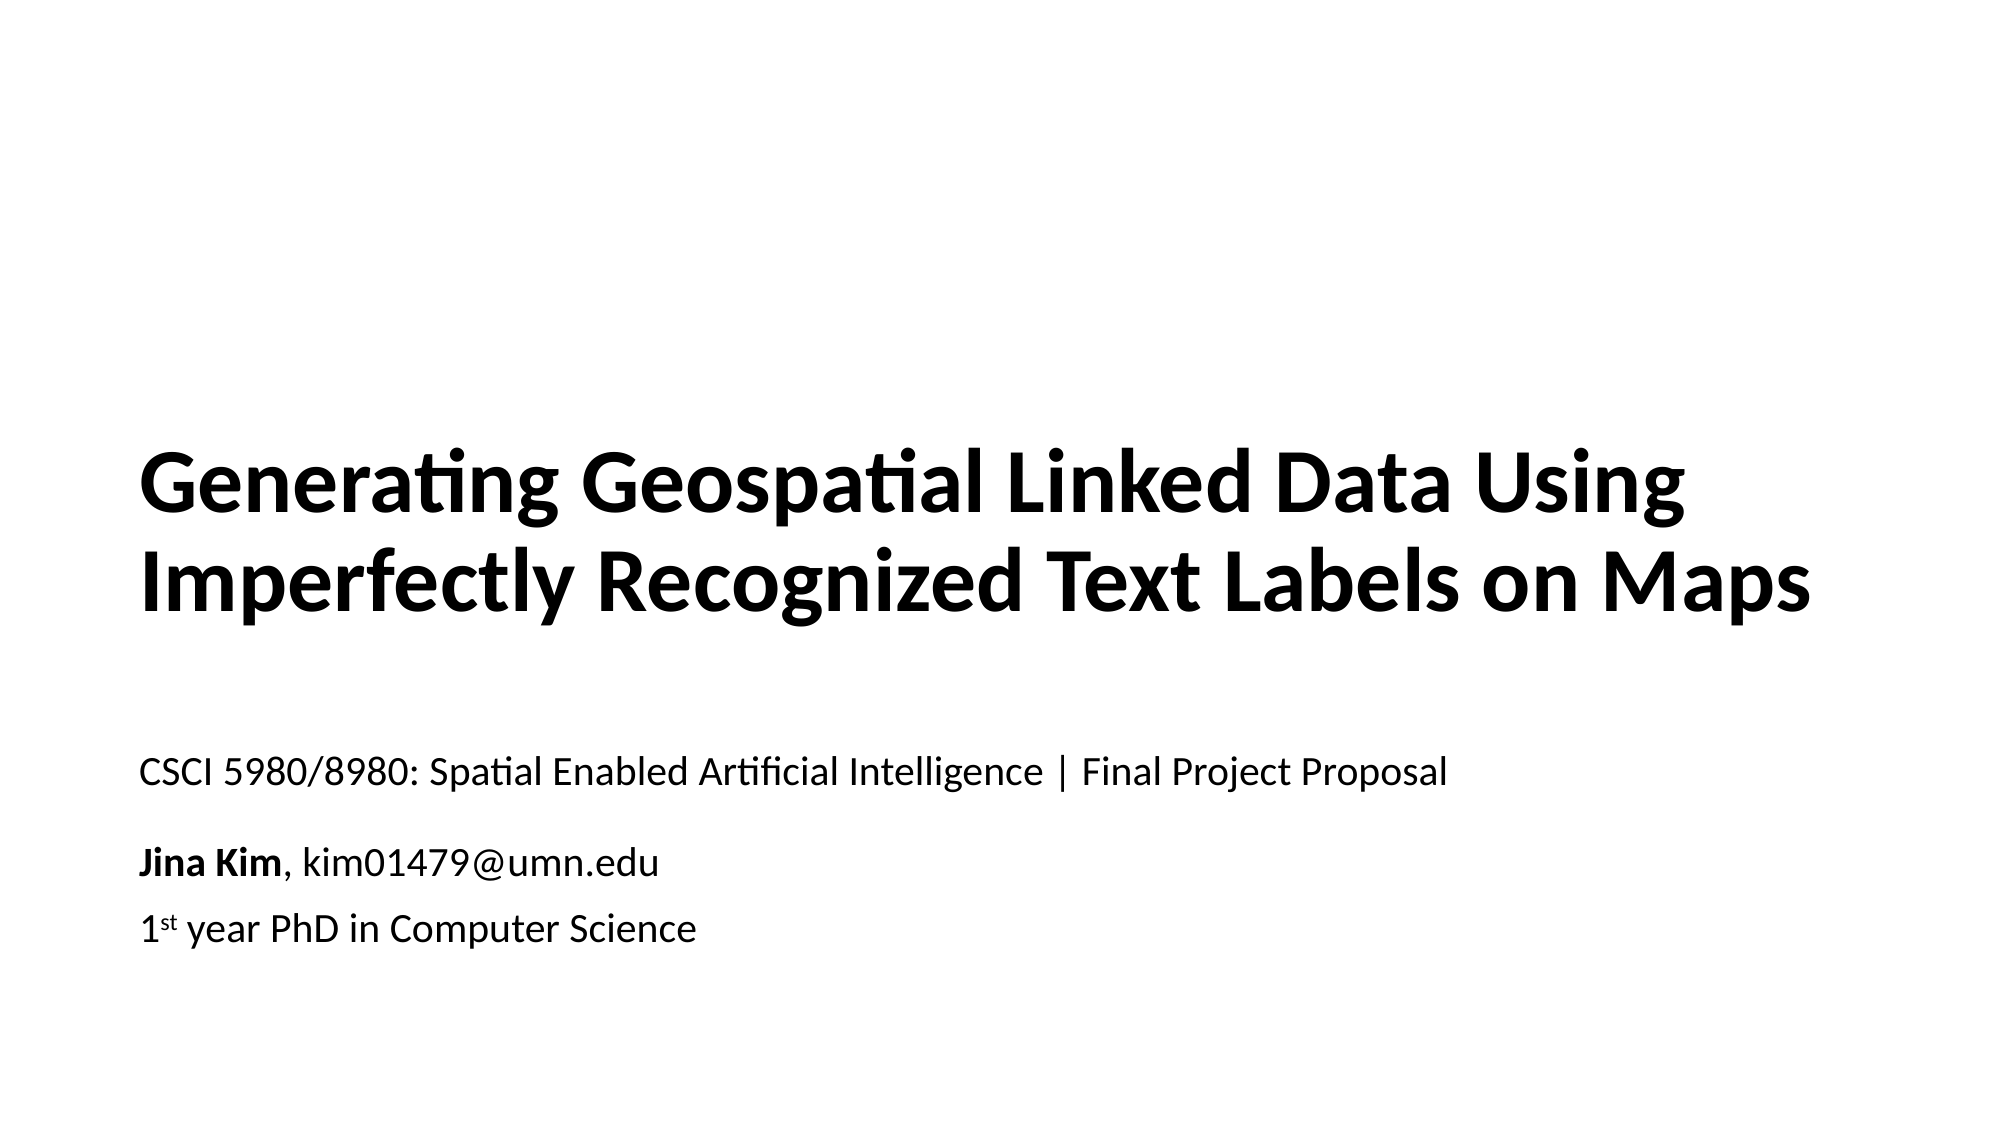

# Generating Geospatial Linked Data Using Imperfectly Recognized Text Labels on Maps
CSCI 5980/8980: Spatial Enabled Artificial Intelligence | Final Project Proposal

Jina Kim, kim01479@umn.edu
1st year PhD in Computer Science